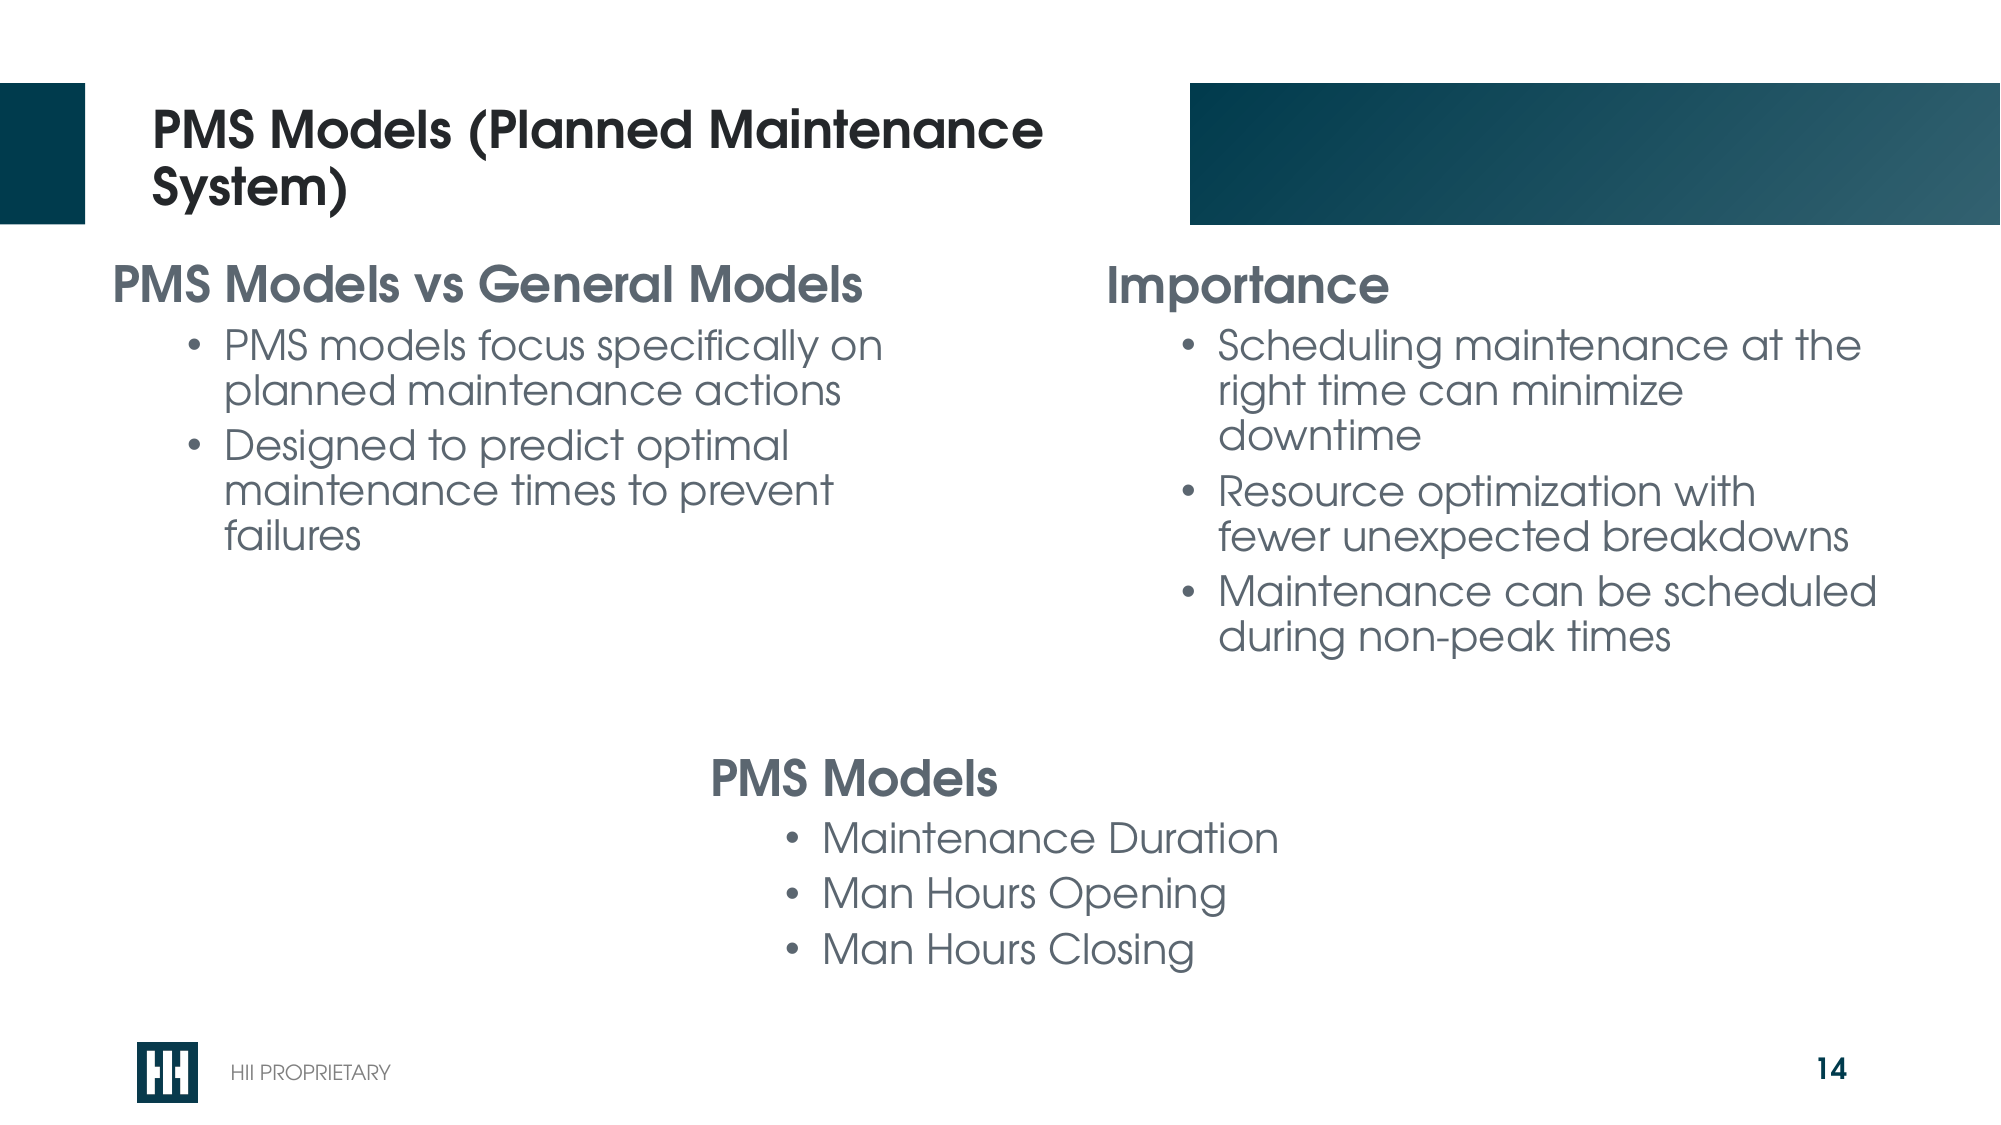

# PMS Models (Planned Maintenance System)
PMS Models vs General Models
PMS models focus specifically on planned maintenance actions
Designed to predict optimal maintenance times to prevent failures

Importance
Scheduling maintenance at the right time can minimize downtime
Resource optimization with fewer unexpected breakdowns
Maintenance can be scheduled during non-peak times

PMS Models
Maintenance Duration
Man Hours Opening
Man Hours Closing

14